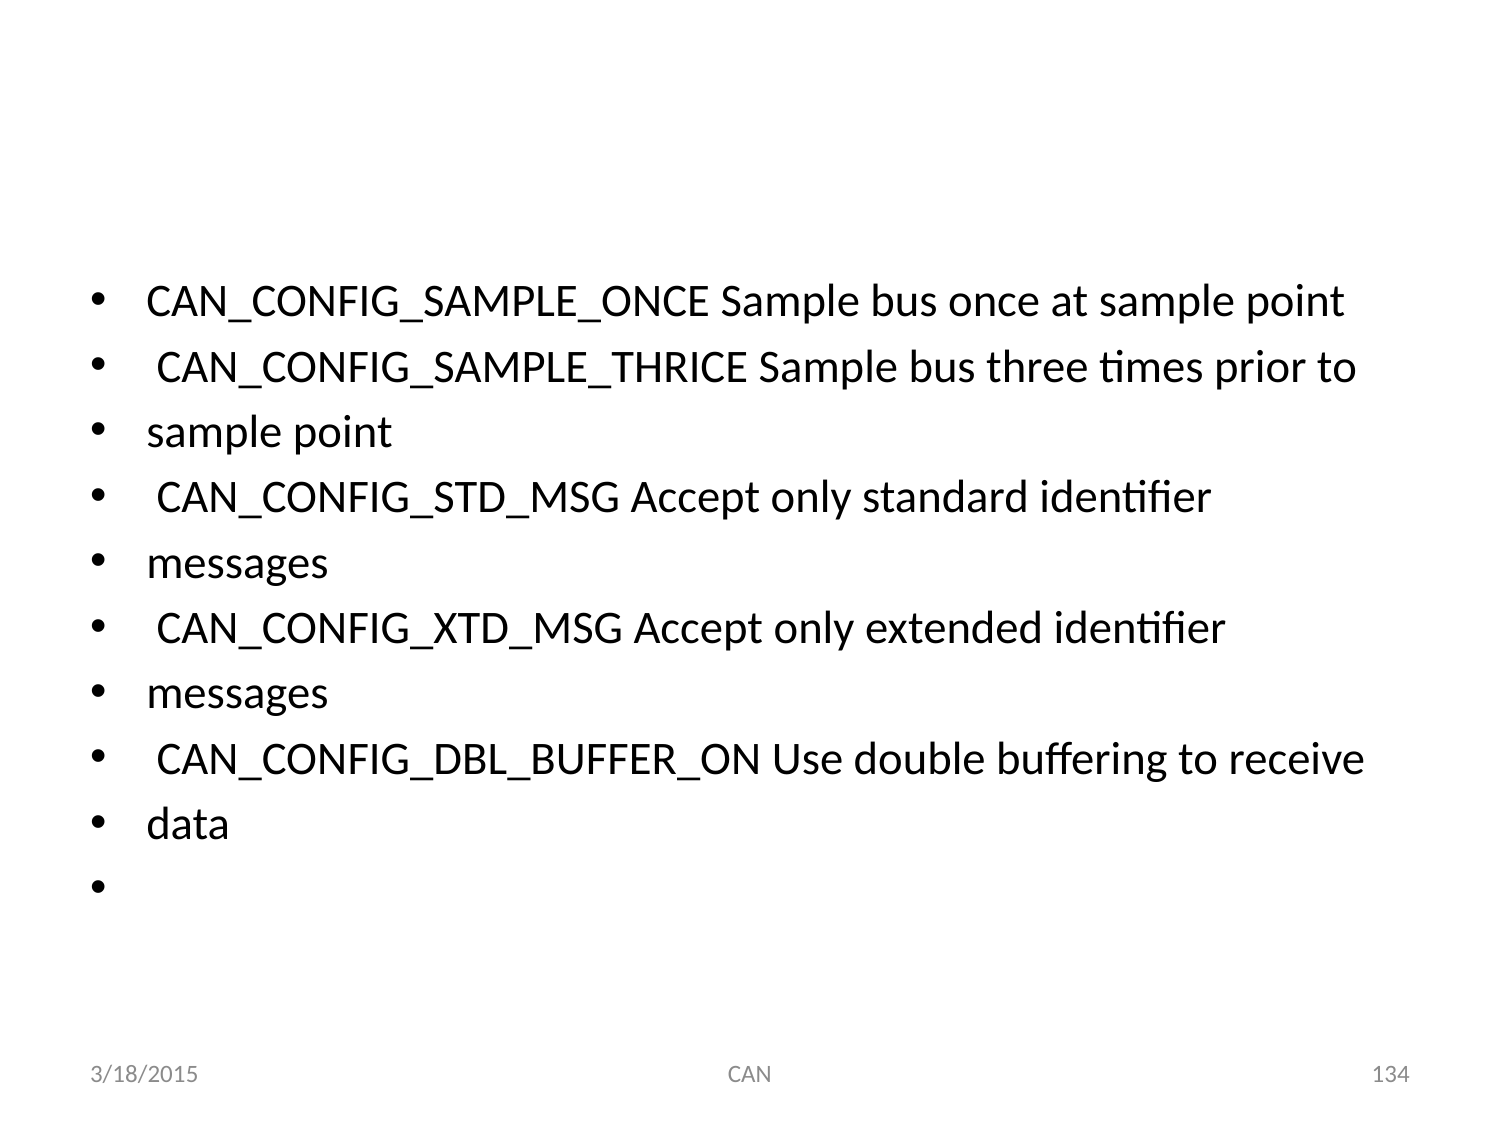

#
CAN_CONFIG_SAMPLE_ONCE Sample bus once at sample point
 CAN_CONFIG_SAMPLE_THRICE Sample bus three times prior to
sample point
 CAN_CONFIG_STD_MSG Accept only standard identifier
messages
 CAN_CONFIG_XTD_MSG Accept only extended identifier
messages
 CAN_CONFIG_DBL_BUFFER_ON Use double buffering to receive
data

3/18/2015
CAN
134